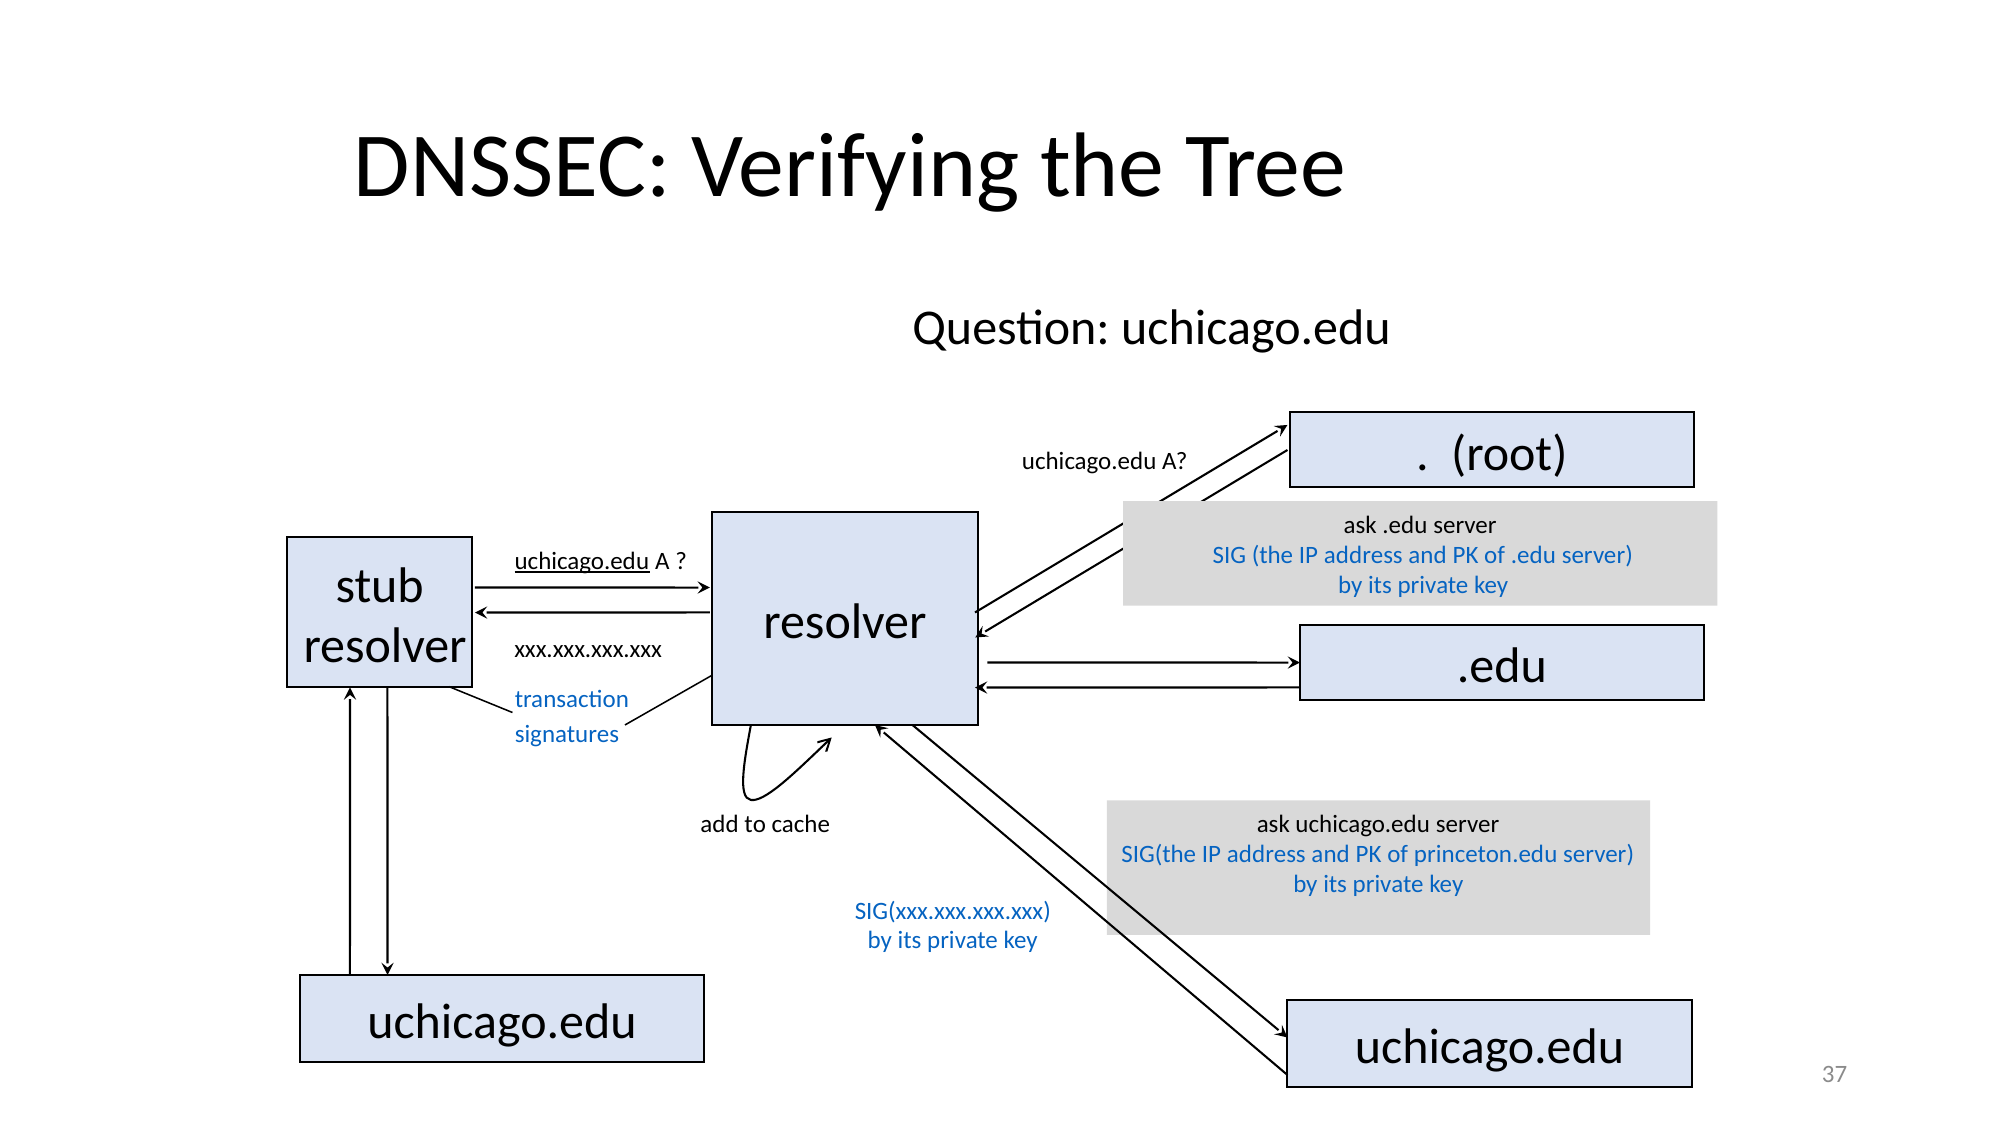

# DNSSEC: Verifying the Tree
Question: uchicago.edu
.  (root)

uchicago.edu A?

ask .edu server
 SIG (the IP address and PK of .edu server)
 by its private key
resolver
stub
 resolver
uchicago.edu A ?

.edu
xxx.xxx.xxx.xxx

transaction
signatures

add to cache
ask uchicago.edu server
SIG(the IP address and PK of princeton.edu server)
by its private key

SIG(xxx.xxx.xxx.xxx)
by its private key

uchicago.edu
uchicago.edu
37